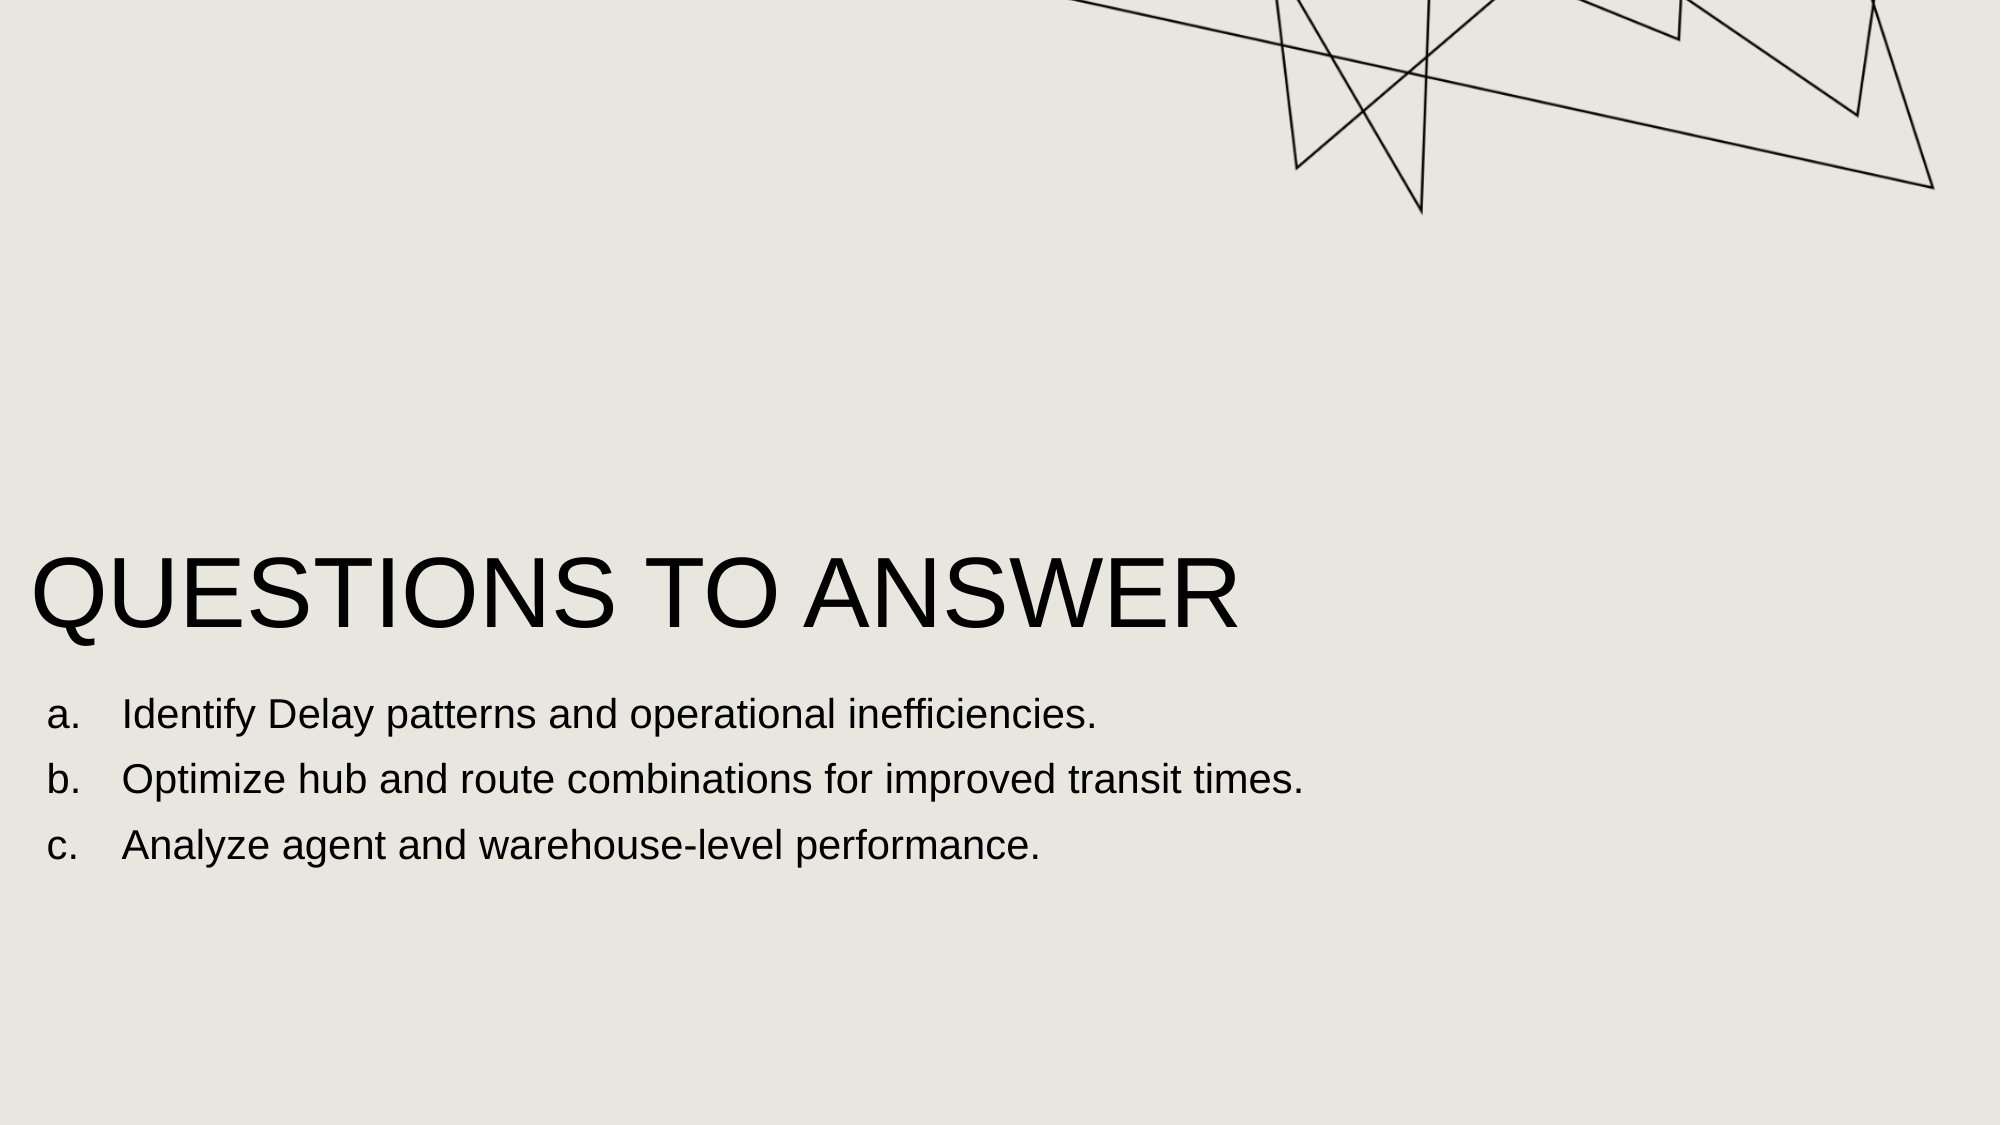

# Questions to answer
Identify Delay patterns and operational inefficiencies.
Optimize hub and route combinations for improved transit times.
Analyze agent and warehouse-level performance.